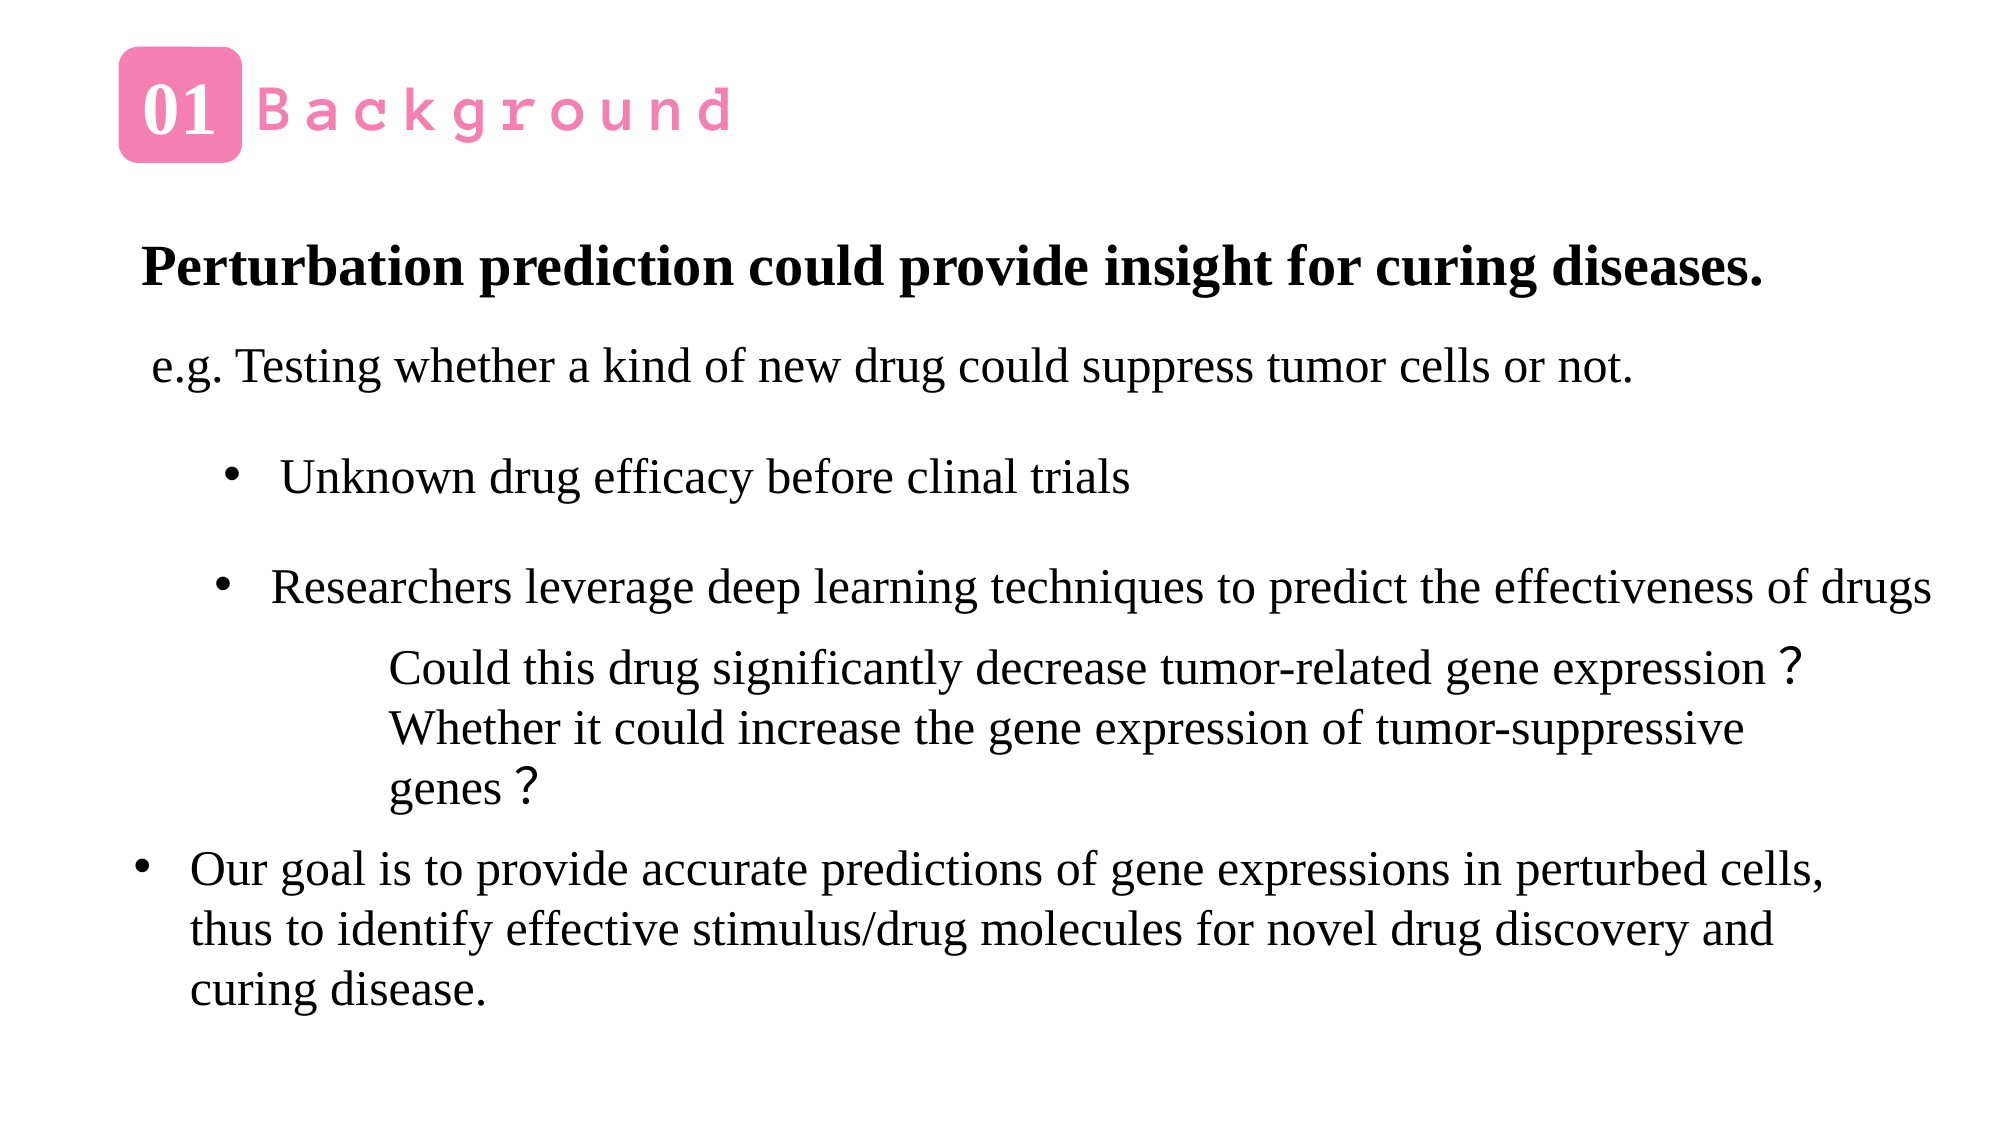

01
Background
Perturbation prediction could provide insight for curing diseases.
e.g. Testing whether a kind of new drug could suppress tumor cells or not.
Unknown drug efficacy before clinal trials
Researchers leverage deep learning techniques to predict the effectiveness of drugs
Could this drug significantly decrease tumor-related gene expression？
Whether it could increase the gene expression of tumor-suppressive genes？
Our goal is to provide accurate predictions of gene expressions in perturbed cells, thus to identify effective stimulus/drug molecules for novel drug discovery and curing disease.